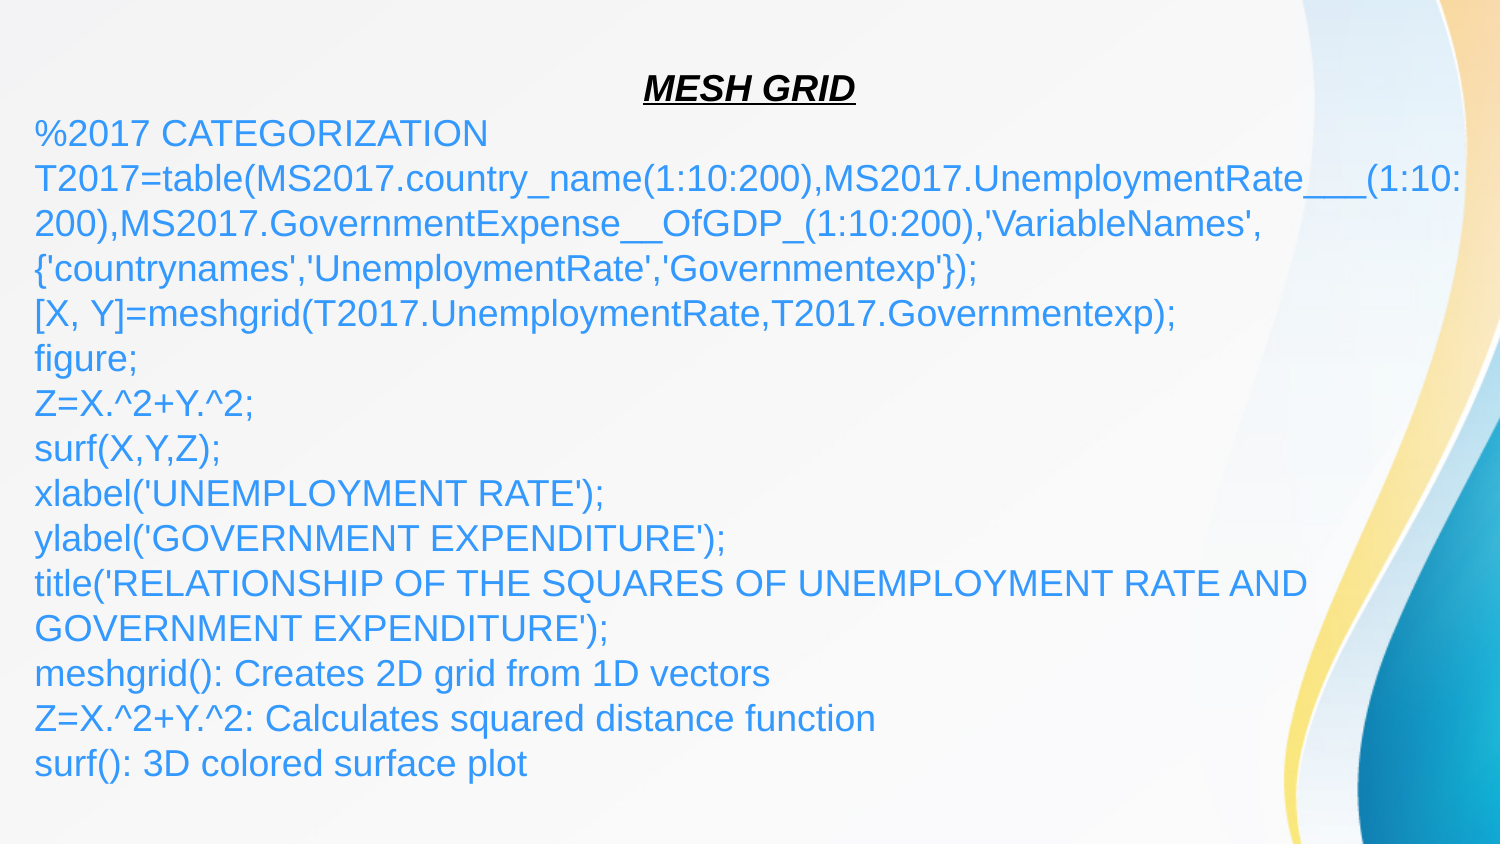

MESH GRID
%2017 CATEGORIZATION
T2017=table(MS2017.country_name(1:10:200),MS2017.UnemploymentRate___(1:10:200),MS2017.GovernmentExpense__OfGDP_(1:10:200),'VariableNames',{'countrynames','UnemploymentRate','Governmentexp'});
[X, Y]=meshgrid(T2017.UnemploymentRate,T2017.Governmentexp);
figure;
Z=X.^2+Y.^2;
surf(X,Y,Z);
xlabel('UNEMPLOYMENT RATE');
ylabel('GOVERNMENT EXPENDITURE');
title('RELATIONSHIP OF THE SQUARES OF UNEMPLOYMENT RATE AND GOVERNMENT EXPENDITURE');
meshgrid(): Creates 2D grid from 1D vectors
Z=X.^2+Y.^2: Calculates squared distance function
surf(): 3D colored surface plot